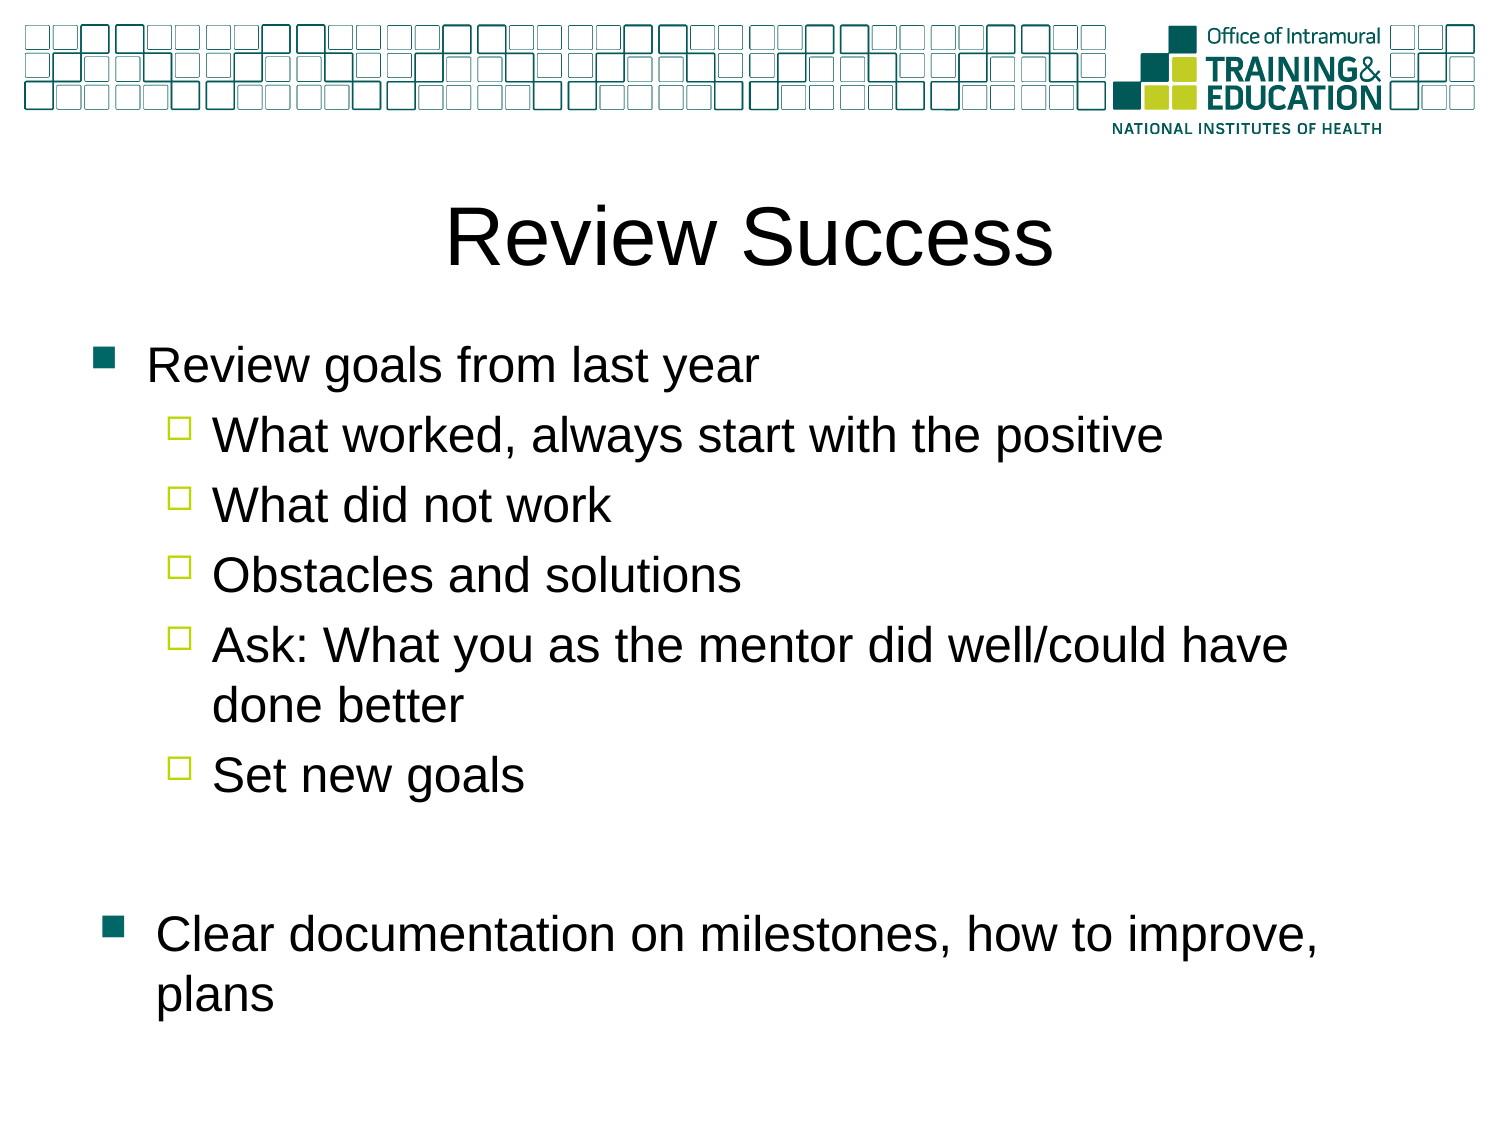

# Review Success
Review goals from last year
What worked, always start with the positive
What did not work
Obstacles and solutions
Ask: What you as the mentor did well/could have done better
Set new goals

Clear documentation on milestones, how to improve, plans